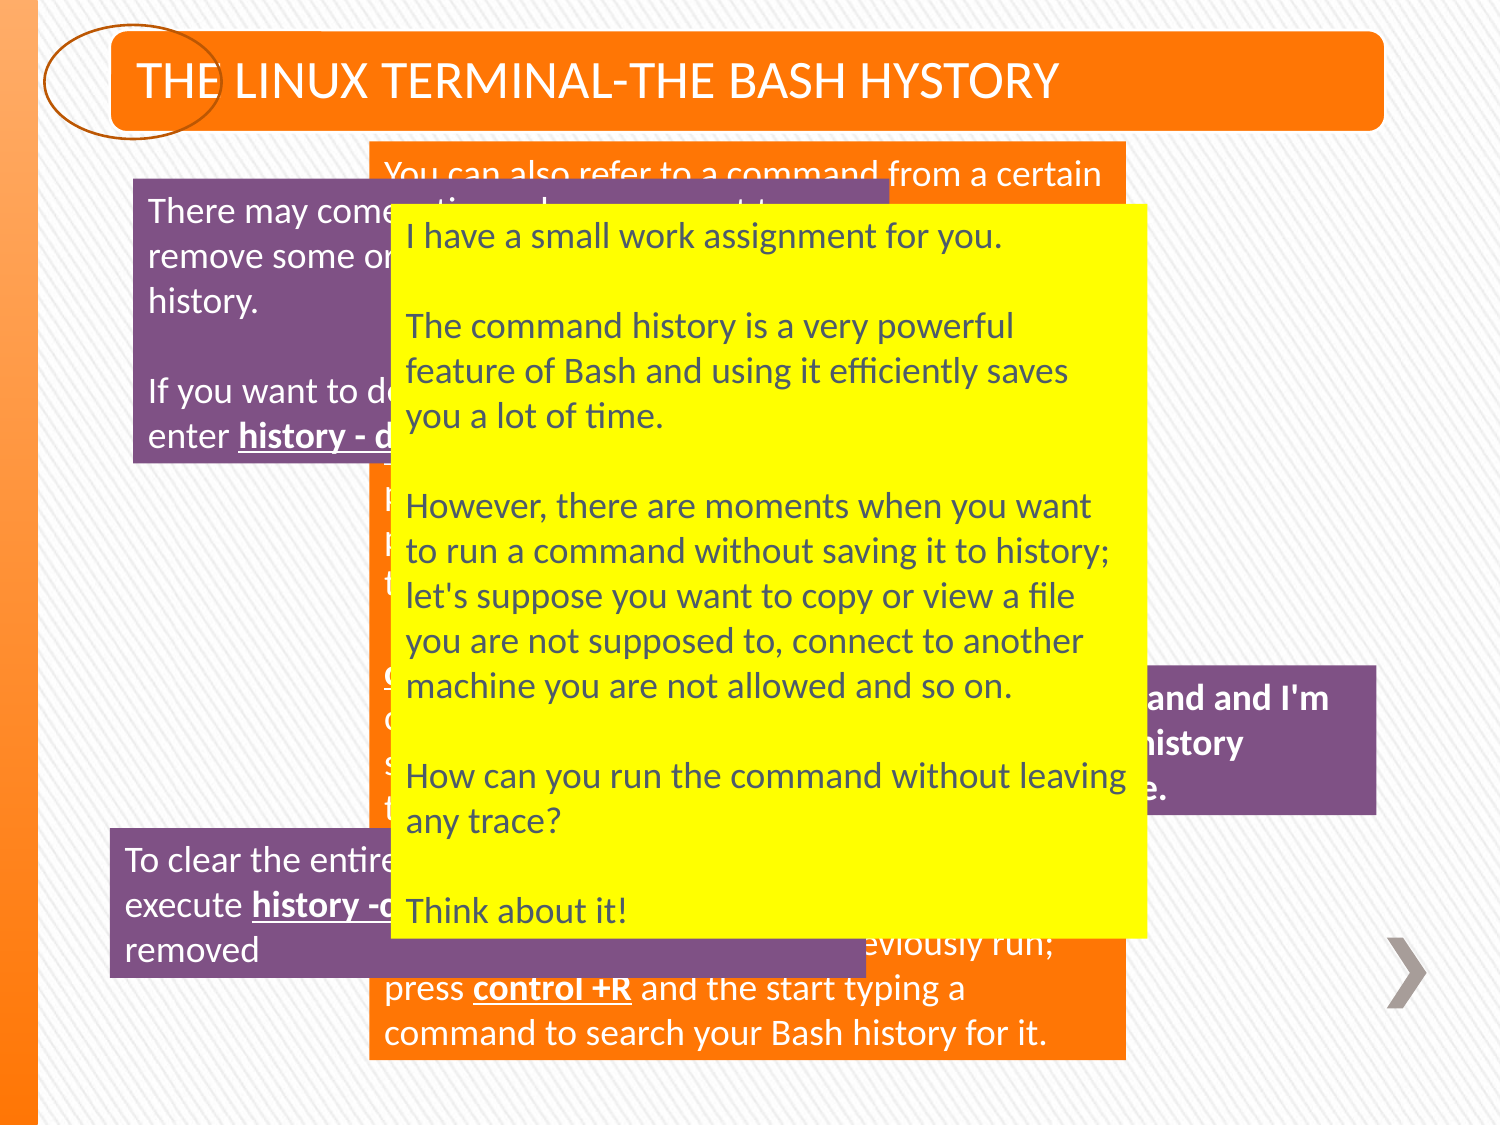

THE LINUX TERMINAL-THE BASH HYSTORY
You can also refer to a command from a certain number of lines, back in the bash history.

For example, !-3 would run the last 3th command.
There may come a time when you want to remove some or all the commands in your history.

If you want to delete a particular command enter history - d and the line number.
I have a small work assignment for you.

The command history is a very powerful feature of Bash and using it efficiently saves you a lot of time.

However, there are moments when you want to run a command without saving it to history; let's suppose you want to copy or view a file you are not supposed to, connect to another machine you are not allowed and so on.

How can you run the command without leaving any trace?

Think about it!
Control +P or up arrow are used to go to the previous command in the command history; press the shortcut multiple times to walk back through the history

control +N or down arrow will go to the next command in the command history; press the shortcut multiple times to walk forward through the history.

Bash also has a recall mode you can use to search for commands you've previously run; press control +R and the start typing a command to search your Bash history for it.
IF I do not want to run the command and I'm pressing control +G to leave the history searching mode and clear the line.
To clear the entire content of the history file, execute history -c. The entire history was removed